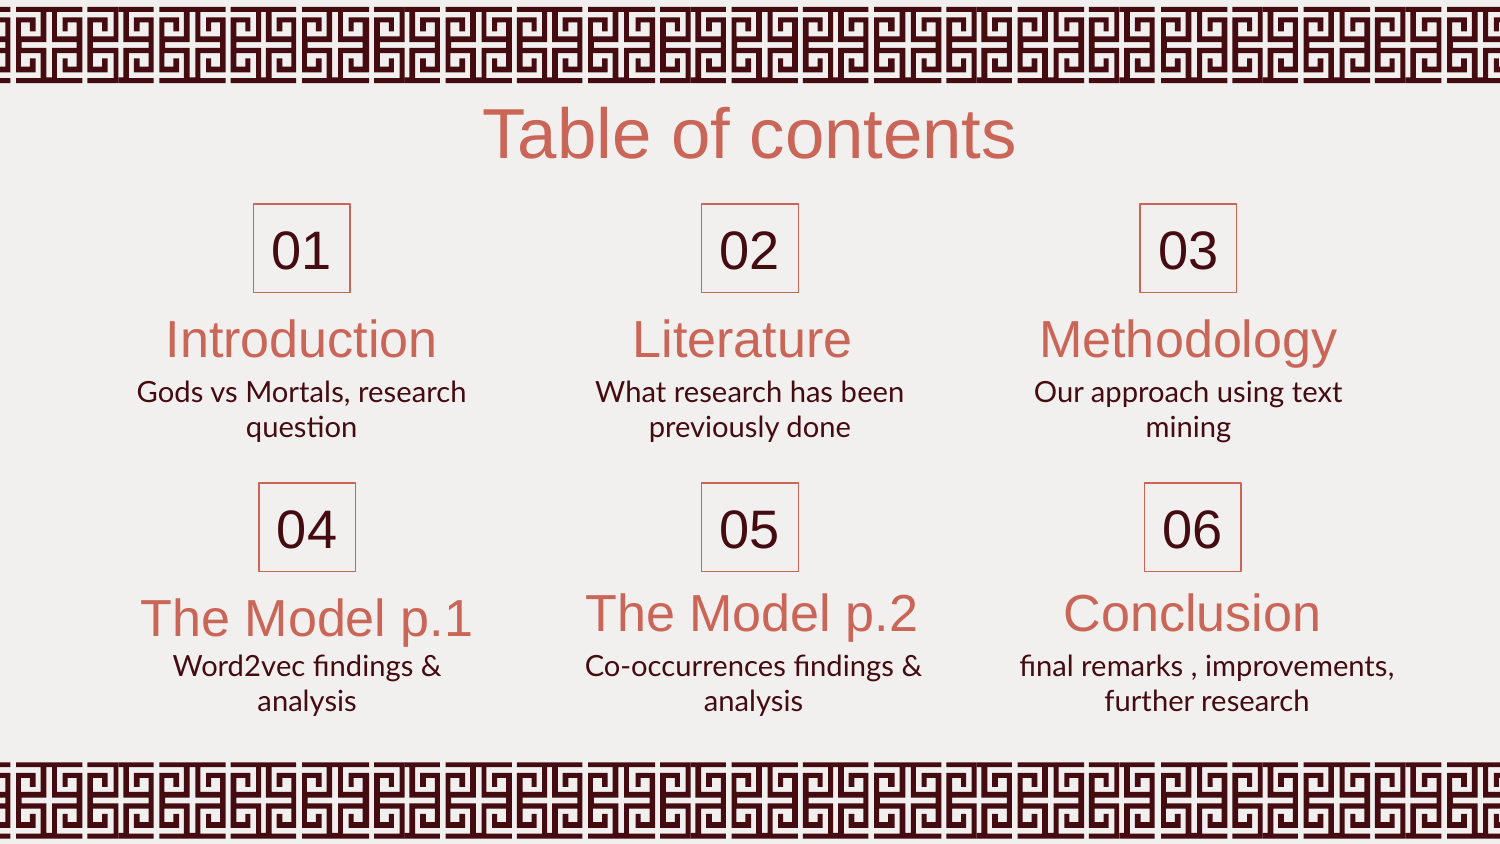

# Table of contents
01
02
03
Introduction
Literature
Methodology
Gods vs Mortals, research question
What research has been previously done
Our approach using text mining
04
05
06
The Model p.2
Conclusion
The Model p.1
Word2vec findings & analysis
Co-occurrences findings & analysis
final remarks , improvements, further research